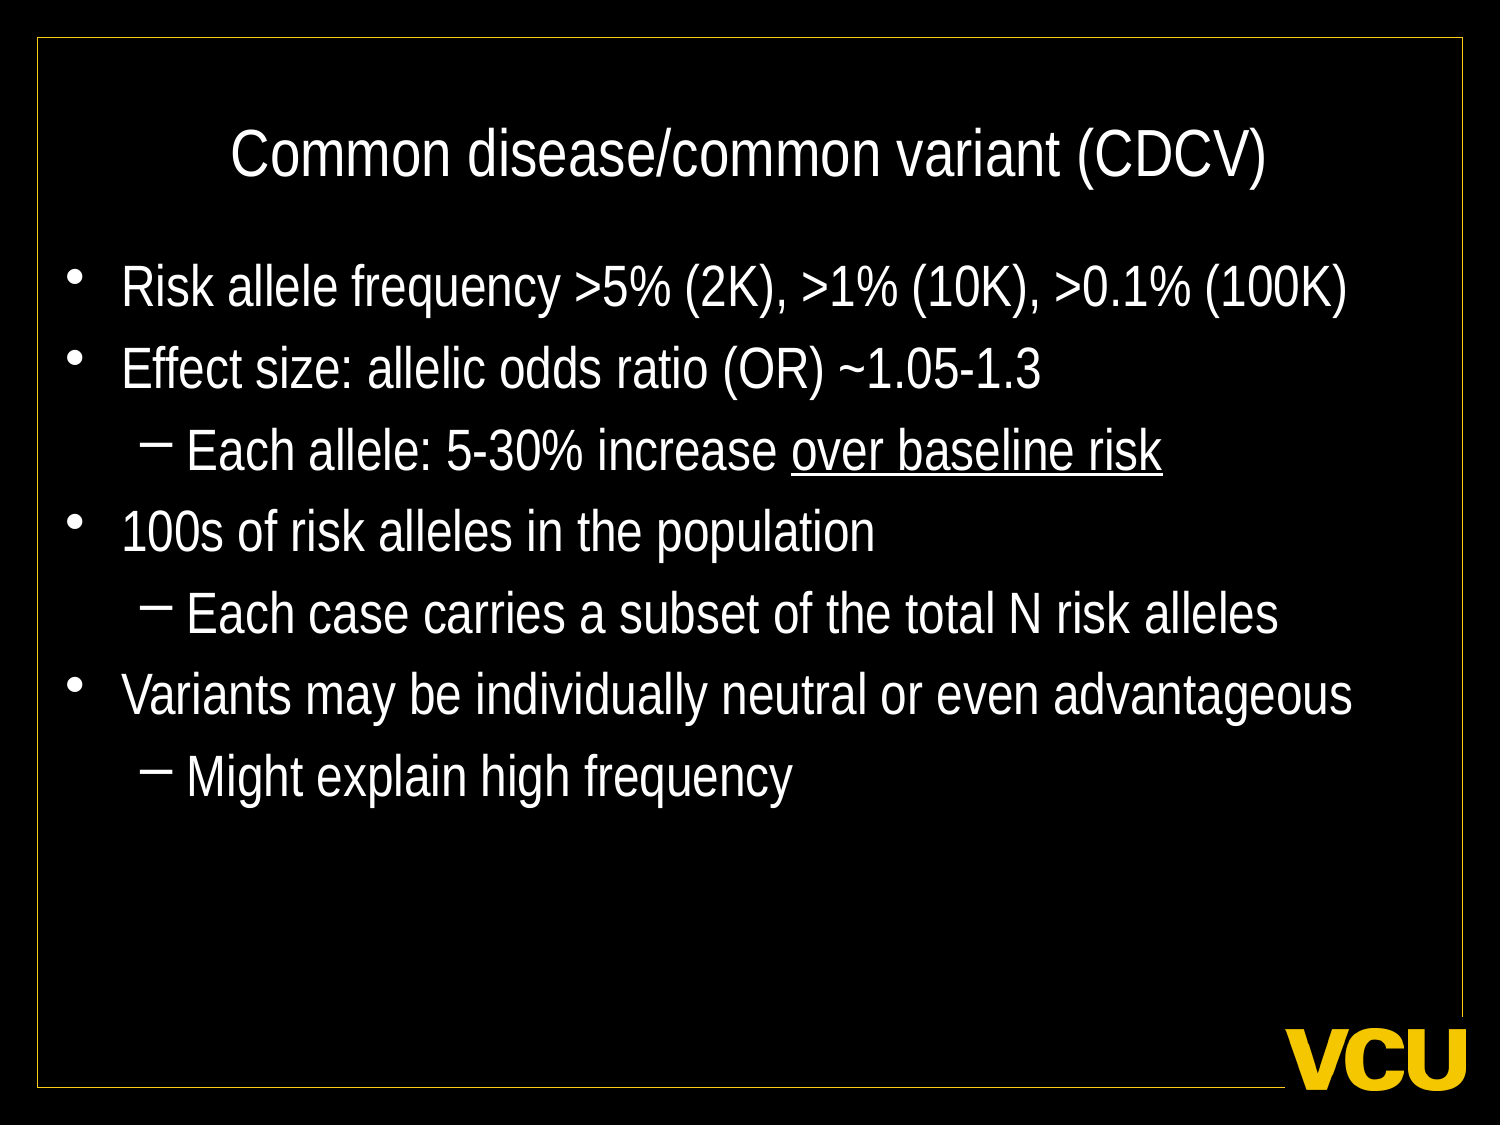

# Common disease/common variant (CDCV)
Risk allele frequency >5% (2K), >1% (10K), >0.1% (100K)
Effect size: allelic odds ratio (OR) ~1.05-1.3
Each allele: 5-30% increase over baseline risk
100s of risk alleles in the population
Each case carries a subset of the total N risk alleles
Variants may be individually neutral or even advantageous
Might explain high frequency